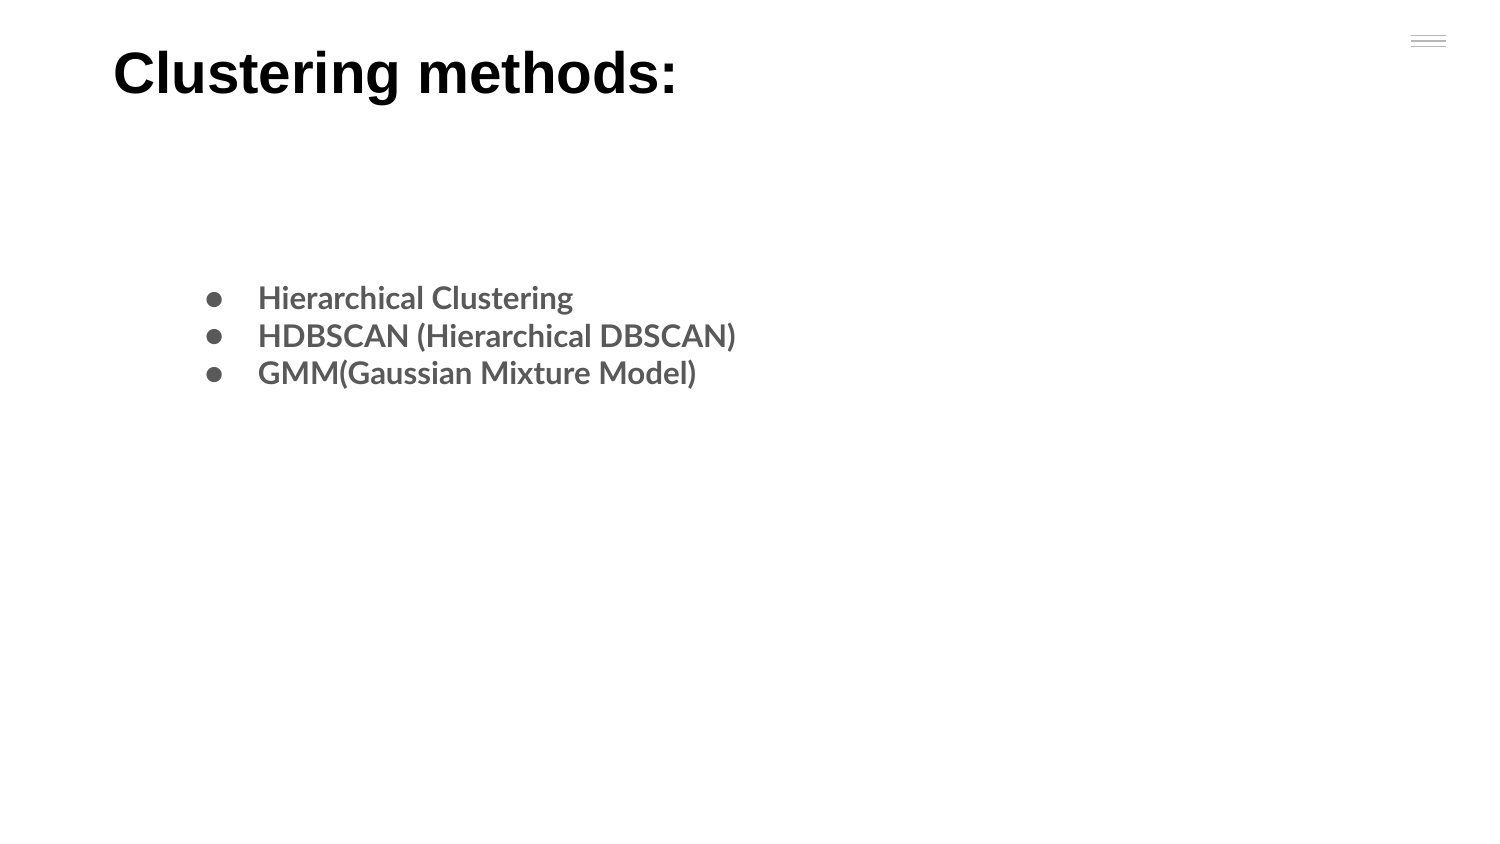

Clustering methods:
Hierarchical Clustering
HDBSCAN (Hierarchical DBSCAN)
GMM(Gaussian Mixture Model)